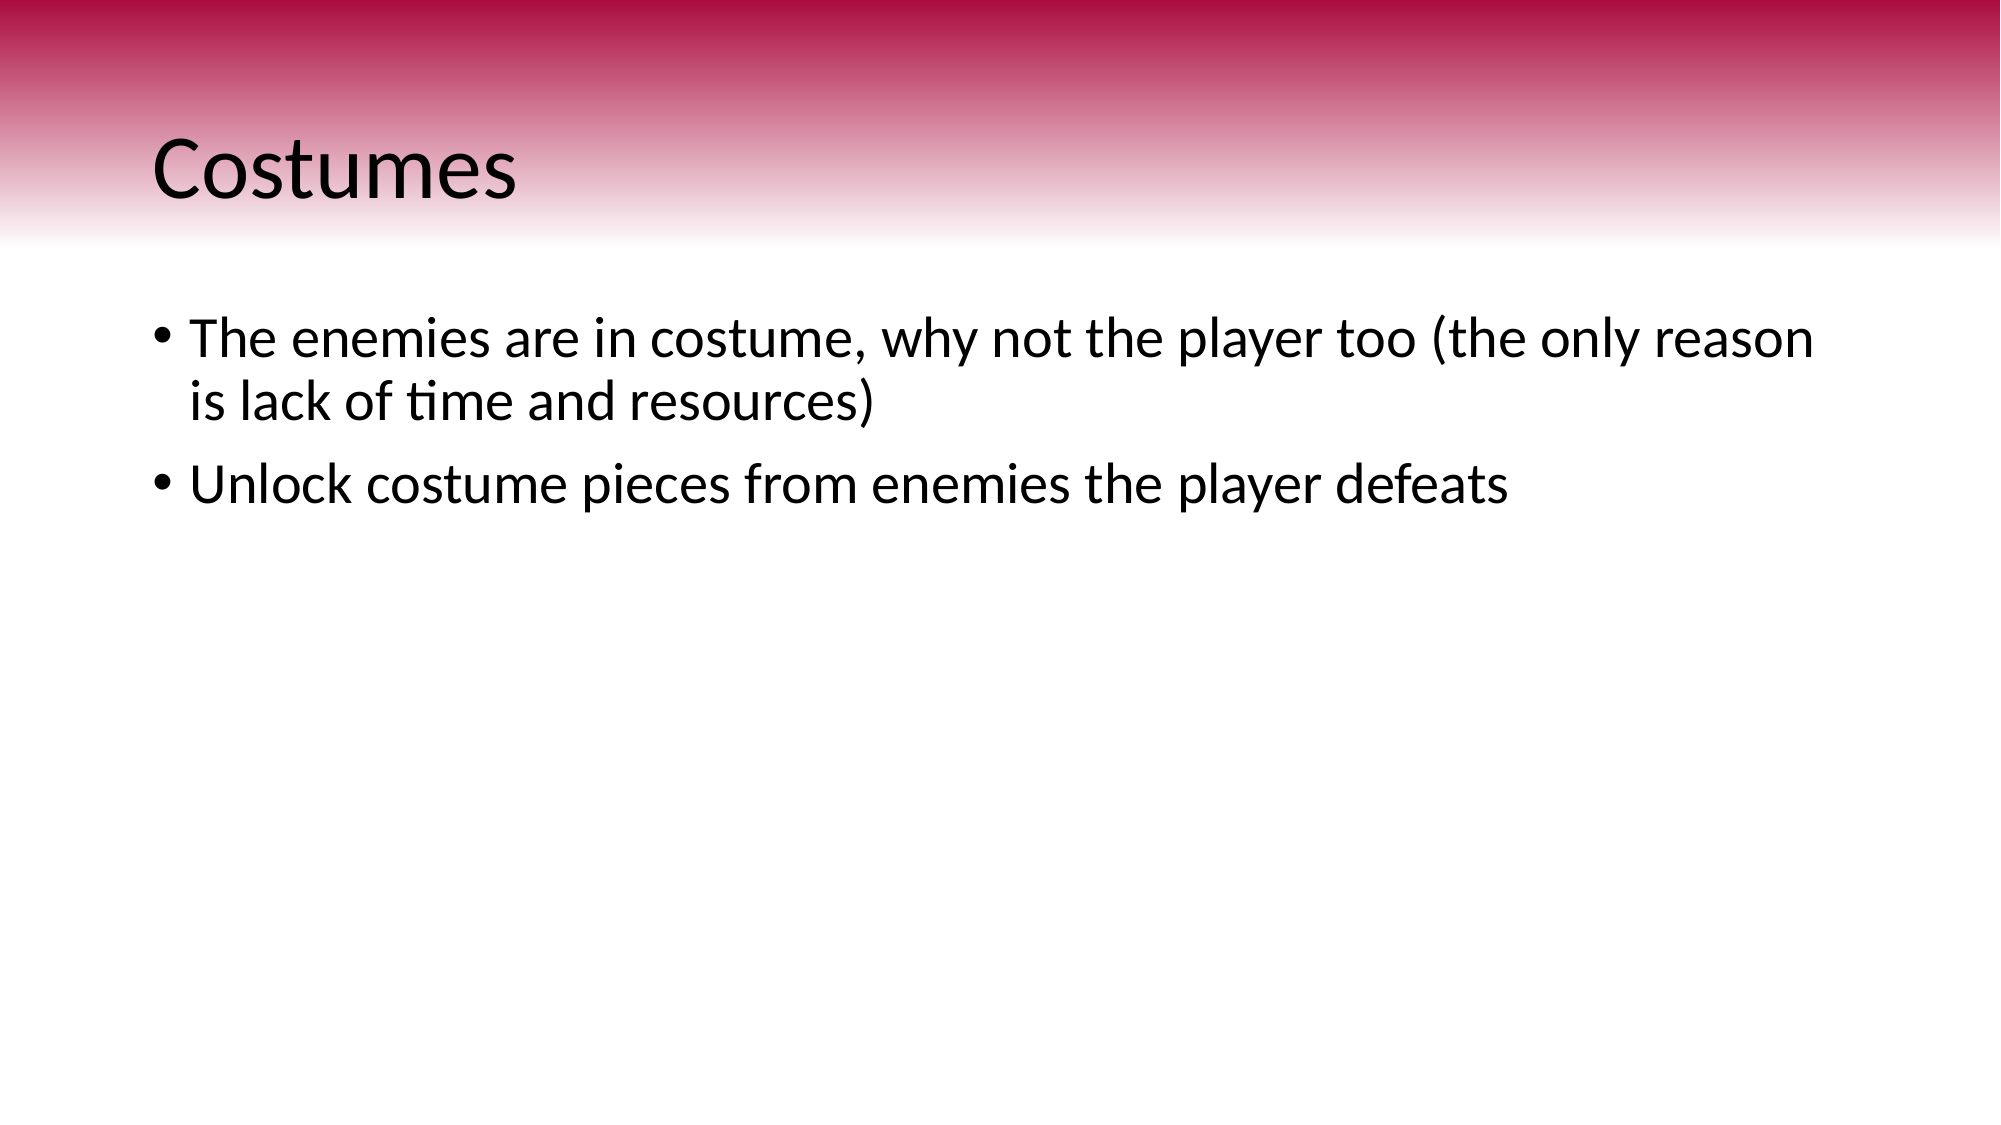

# Costumes
The enemies are in costume, why not the player too (the only reason is lack of time and resources)
Unlock costume pieces from enemies the player defeats